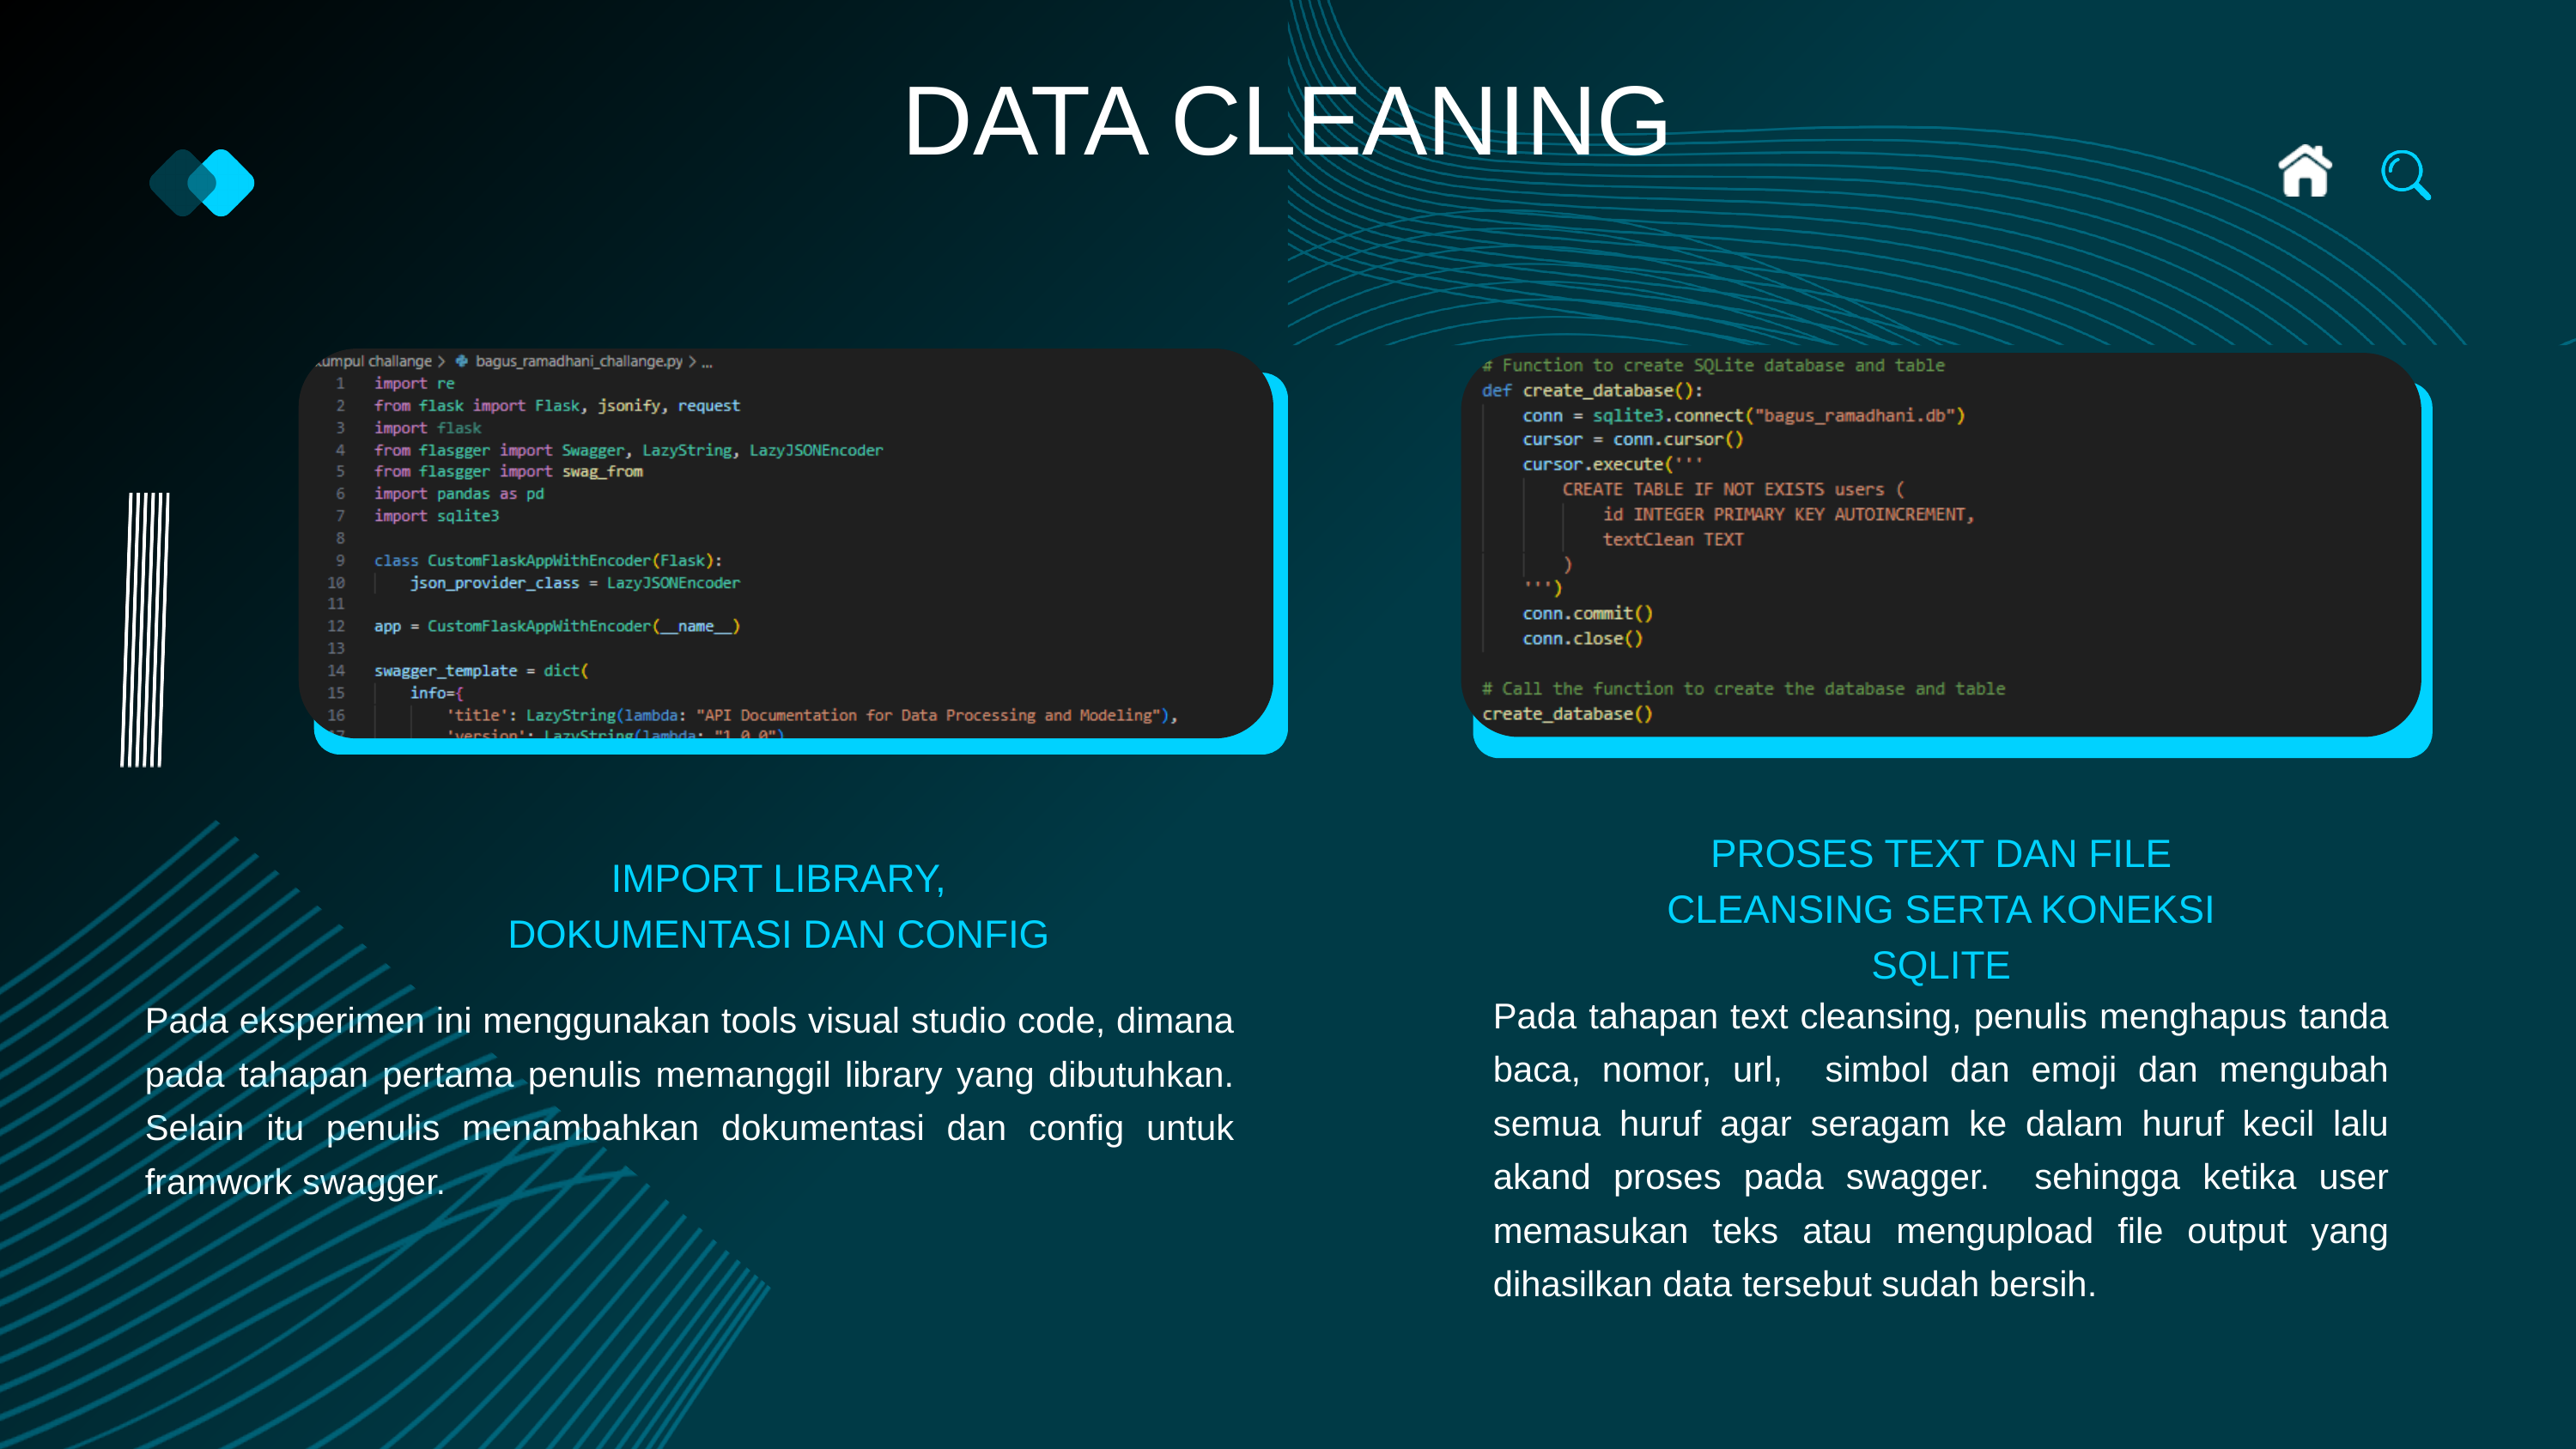

DATA CLEANING

PROSES TEXT DAN FILE CLEANSING SERTA KONEKSI SQLITE
IMPORT LIBRARY, DOKUMENTASI DAN CONFIG
Pada tahapan text cleansing, penulis menghapus tanda baca, nomor, url,  simbol dan emoji dan mengubah semua huruf agar seragam ke dalam huruf kecil lalu akand proses pada swagger.  sehingga ketika user memasukan teks atau mengupload file output yang dihasilkan data tersebut sudah bersih.
Pada eksperimen ini menggunakan tools visual studio code, dimana pada tahapan pertama penulis memanggil library yang dibutuhkan. Selain itu penulis menambahkan dokumentasi dan config untuk framwork swagger.